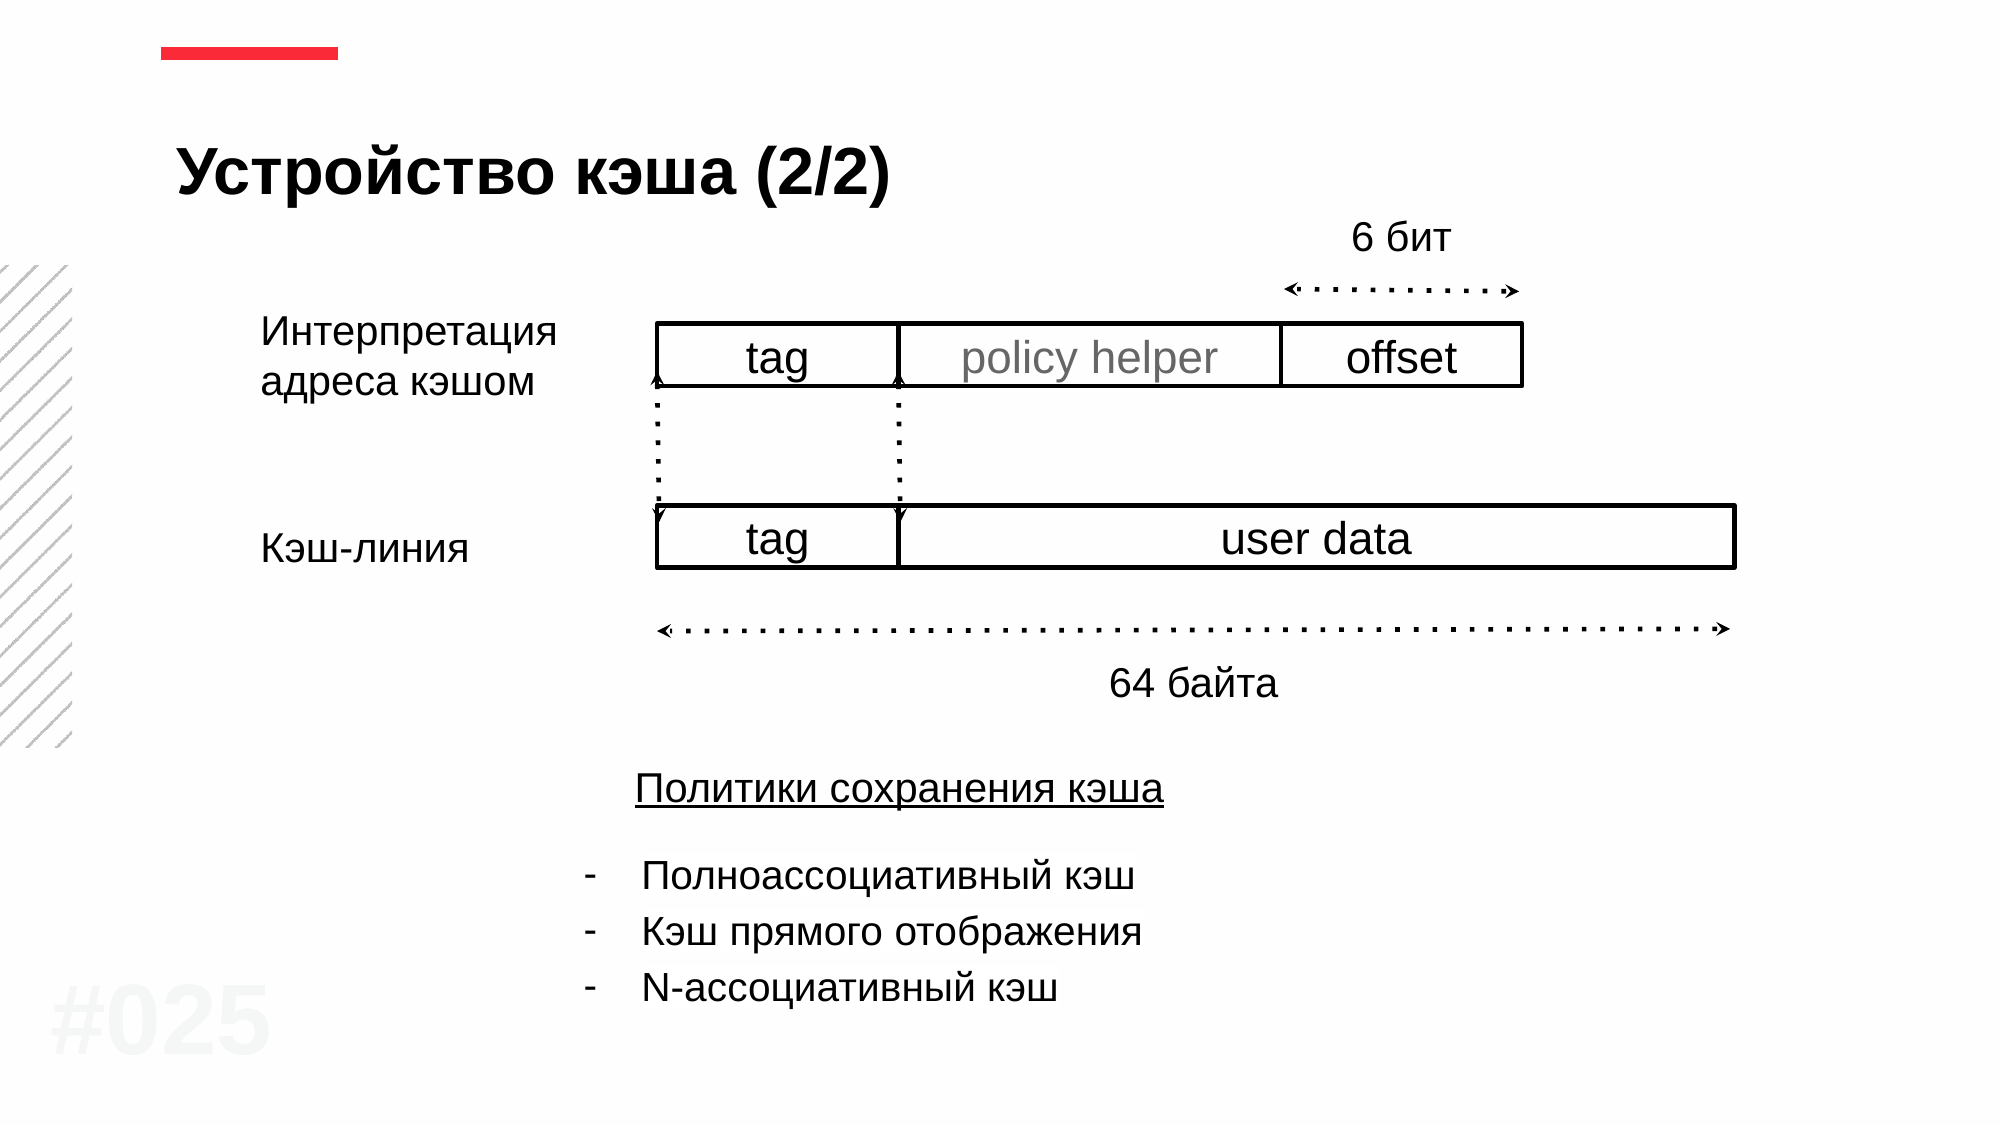

Устройство кэша (2/2)
6 бит
Интерпретация адреса кэшом
tag
policy helper
offset
Кэш-линия
tag
user data
64 байта
Политики сохранения кэша
Полноассоциативный кэш
Кэш прямого отображения
N-ассоциативный кэш
#025